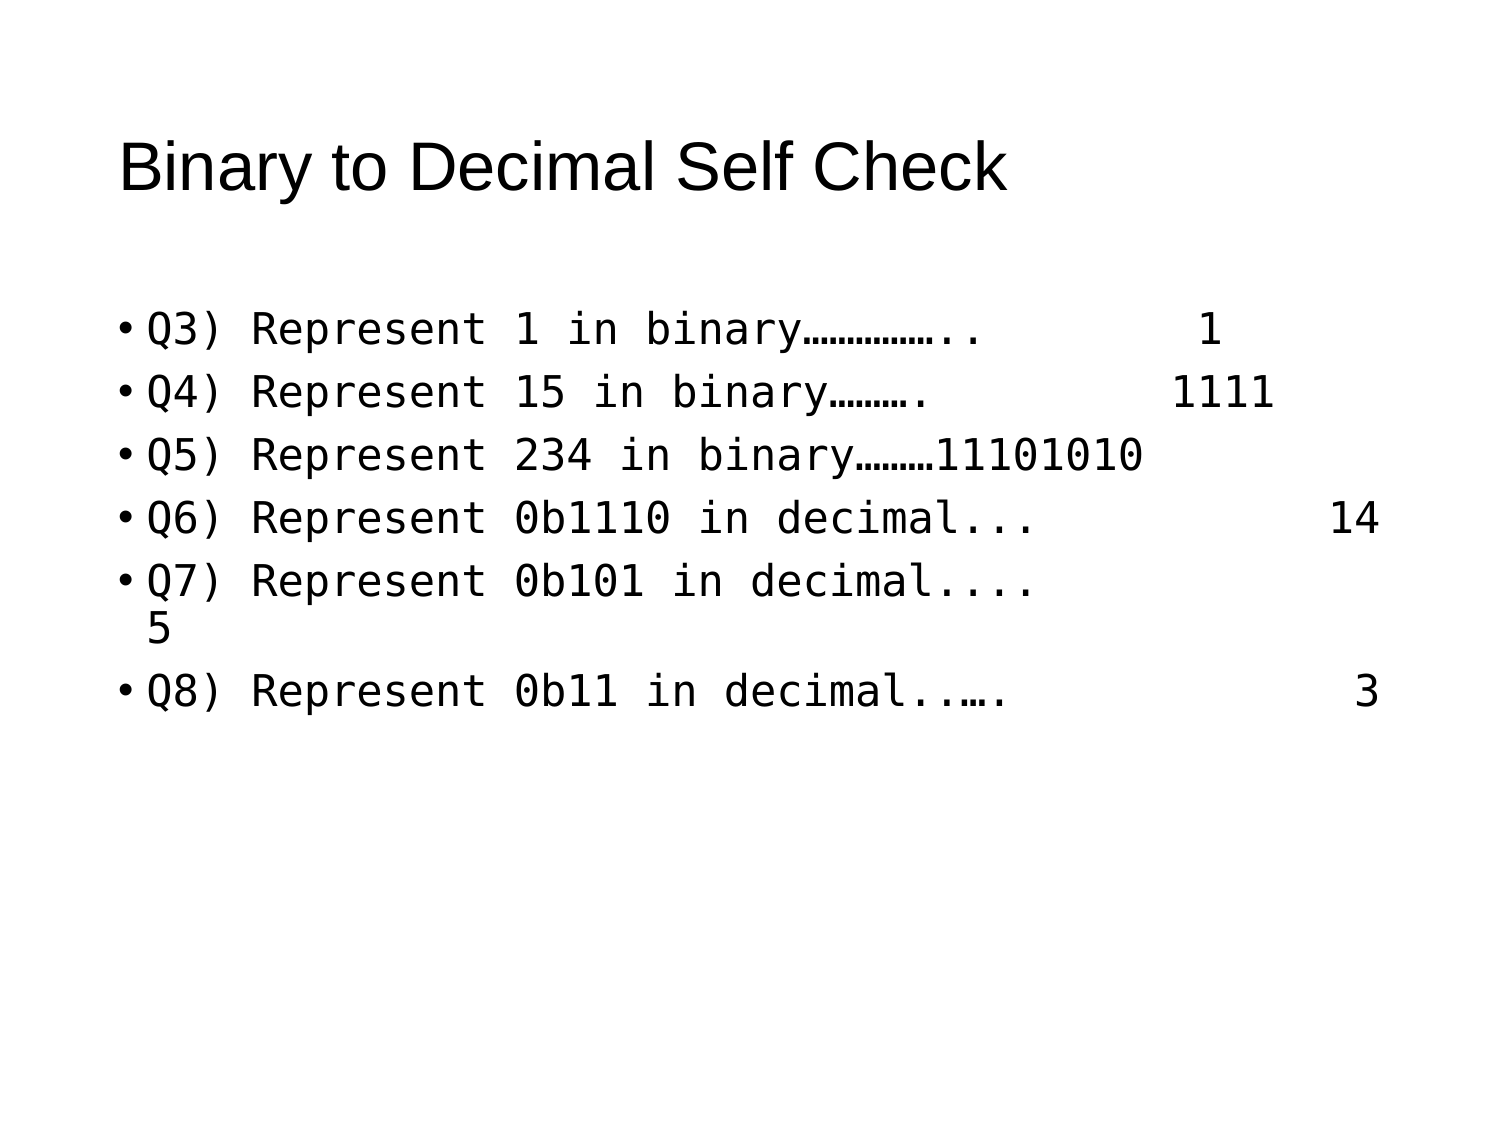

# Binary to Decimal Self Check
Q3) Represent 1 in binary……………..        1
Q4) Represent 15 in binary……….         1111
Q5) Represent 234 in binary………11101010
Q6) Represent 0b1110 in decimal...           14
Q7) Represent 0b101 in decimal....             5
Q8) Represent 0b11 in decimal..….             3